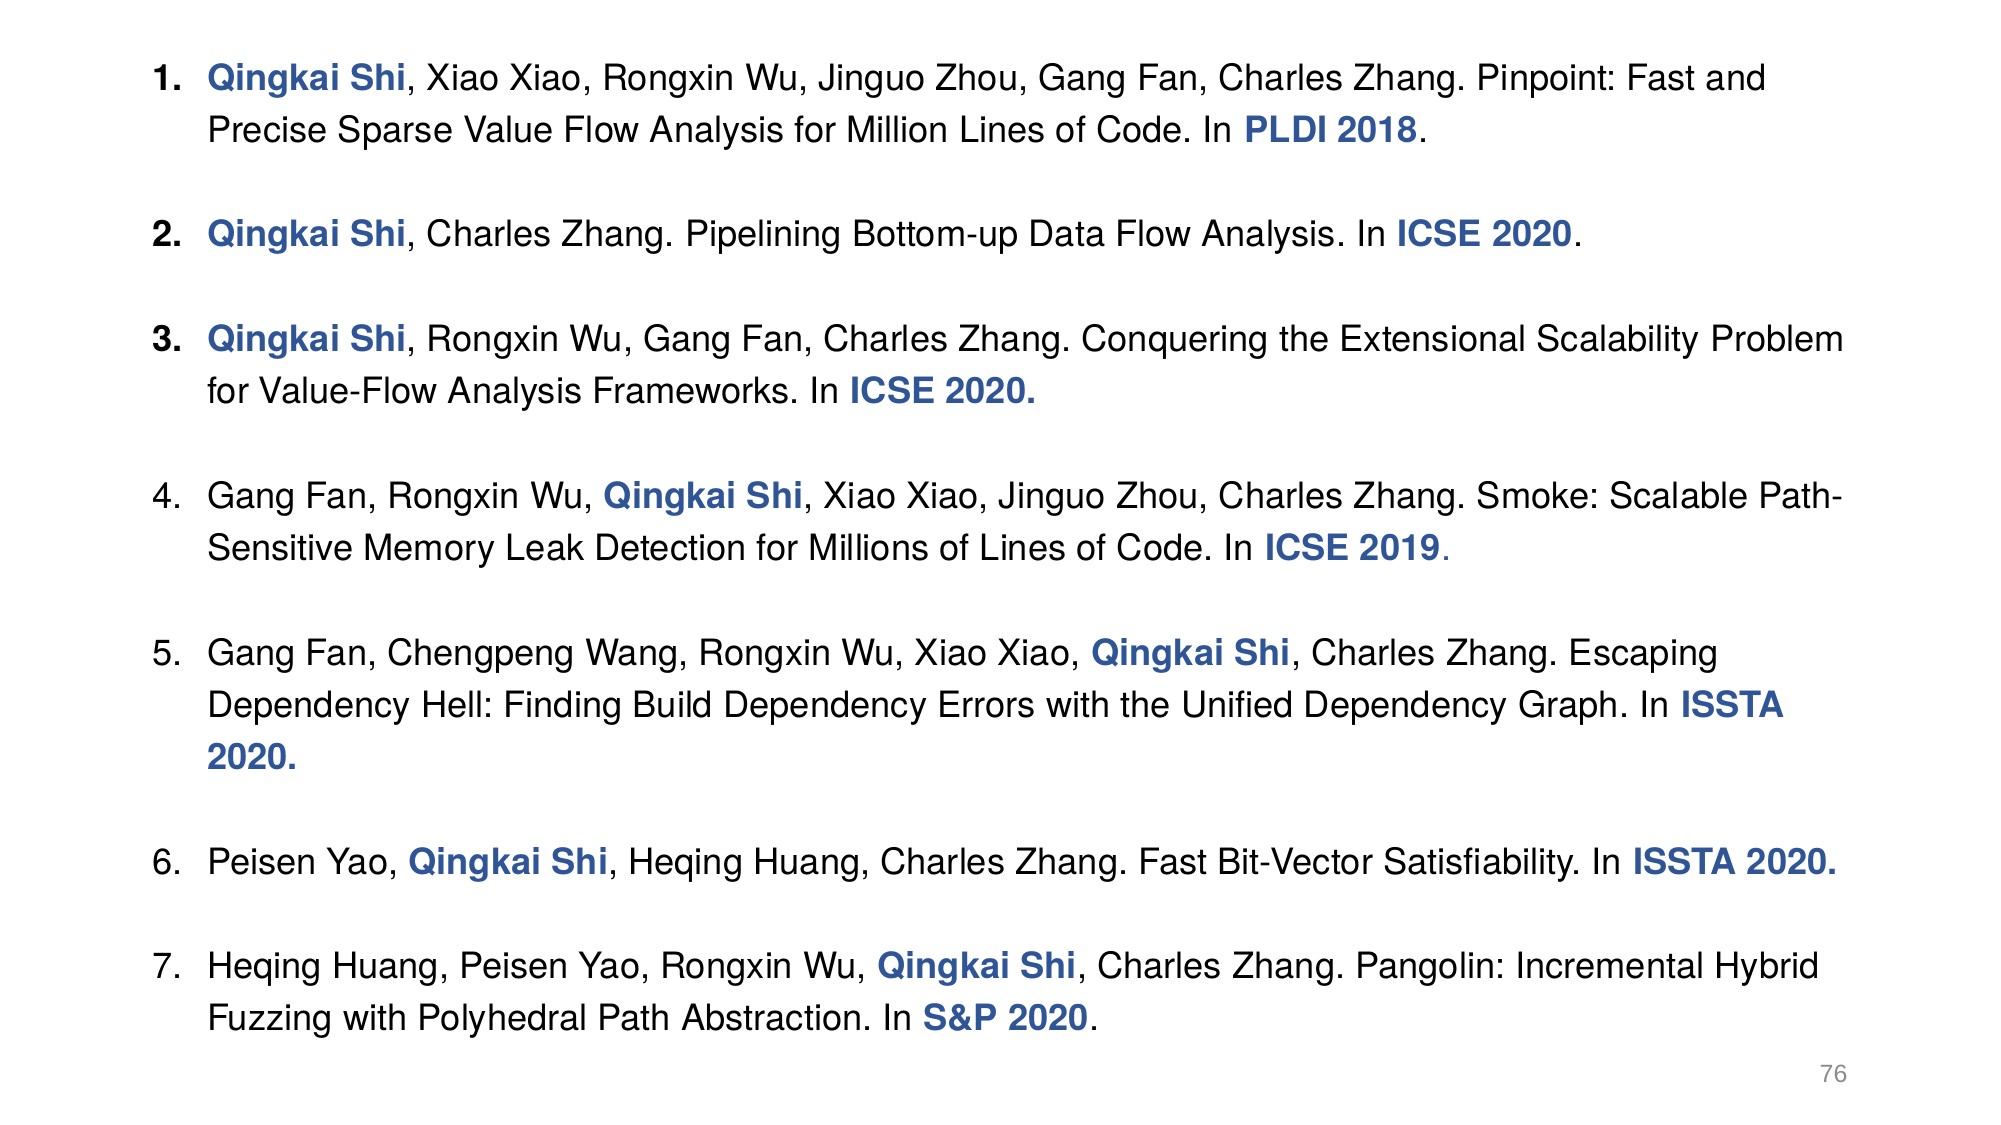

Qingkai Shi, Xiao Xiao, Rongxin Wu, Jinguo Zhou, Gang Fan, Charles Zhang. Pinpoint: Fast and Precise Sparse Value Flow Analysis for Million Lines of Code. In PLDI 2018.

Qingkai Shi, Charles Zhang. Pipelining Bottom-up Data Flow Analysis. In ICSE 2020.

Qingkai Shi, Rongxin Wu, Gang Fan, Charles Zhang. Conquering the Extensional Scalability Problem for Value-Flow Analysis Frameworks. In ICSE 2020.

Gang Fan, Rongxin Wu, Qingkai Shi, Xiao Xiao, Jinguo Zhou, Charles Zhang. Smoke: Scalable Path-Sensitive Memory Leak Detection for Millions of Lines of Code. In ICSE 2019.

Gang Fan, Chengpeng Wang, Rongxin Wu, Xiao Xiao, Qingkai Shi, Charles Zhang. Escaping Dependency Hell: Finding Build Dependency Errors with the Unified Dependency Graph. In ISSTA 2020.

Peisen Yao, Qingkai Shi, Heqing Huang, Charles Zhang. Fast Bit-Vector Satisfiability. In ISSTA 2020.

Heqing Huang, Peisen Yao, Rongxin Wu, Qingkai Shi, Charles Zhang. Pangolin: Incremental Hybrid Fuzzing with Polyhedral Path Abstraction. In S&P 2020.
76